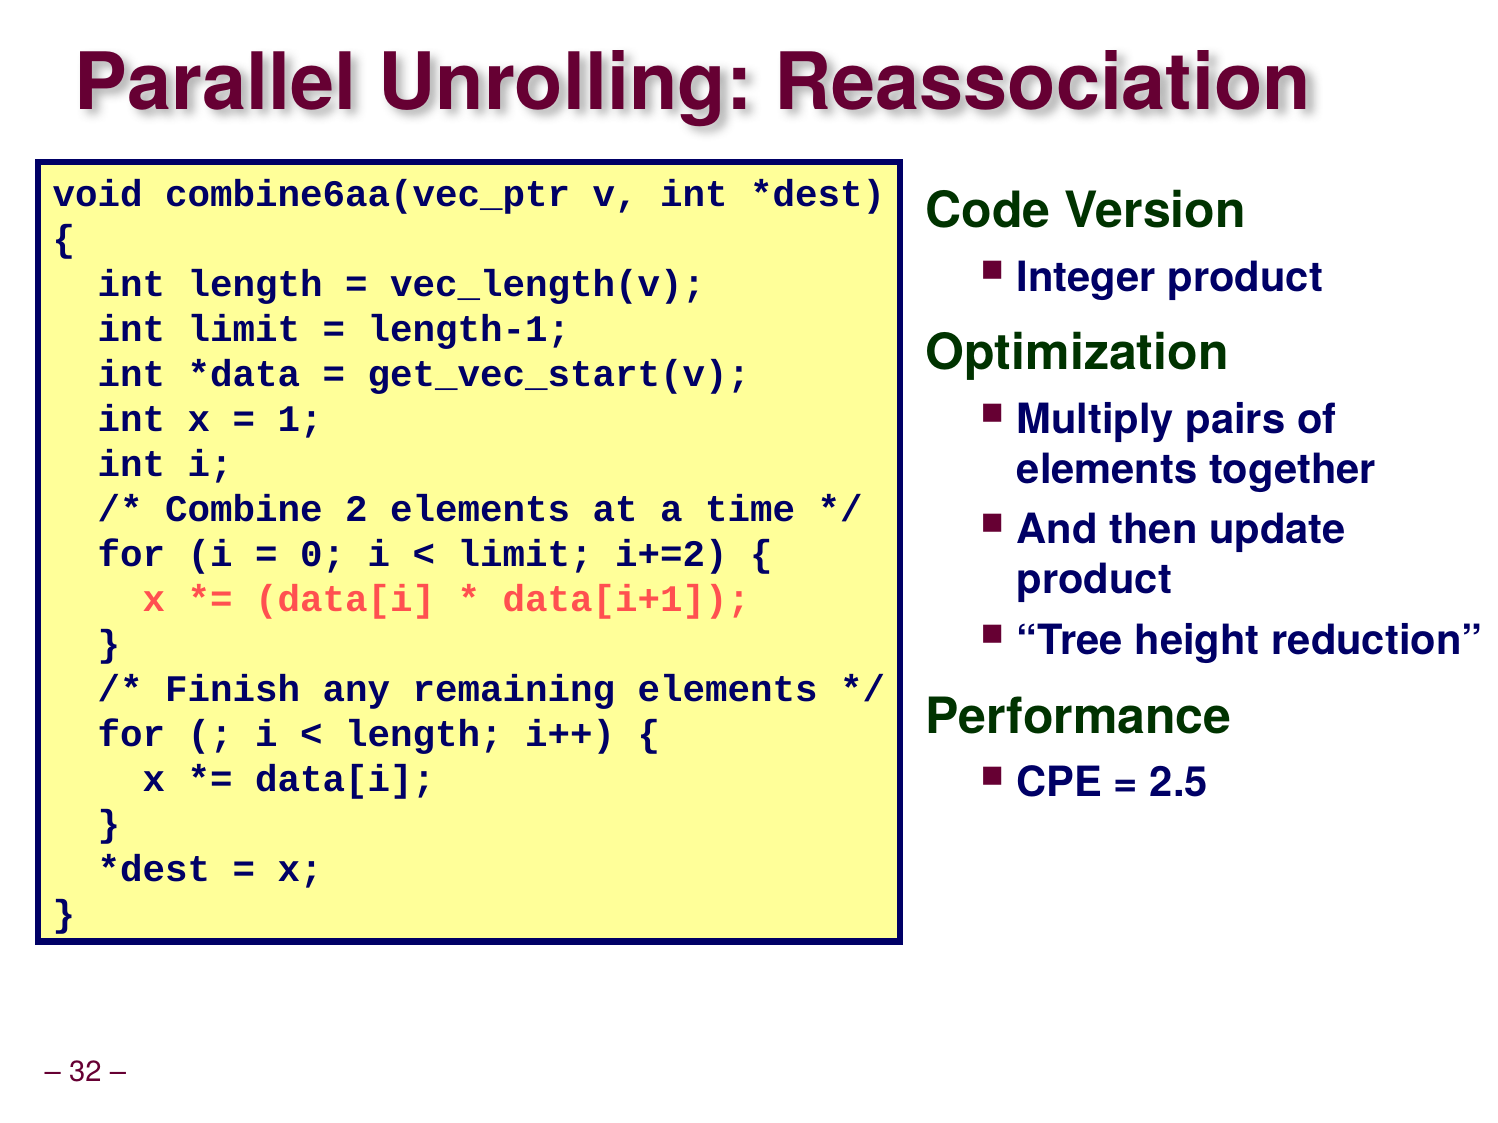

# Parallel Unrolling: Reassociation
void combine6aa(vec_ptr v, int *dest)
{
  int length = vec_length(v);
  int limit = length-1;
  int *data = get_vec_start(v);
  int x = 1;
  int i;
  /* Combine 2 elements at a time */
  for (i = 0; i < limit; i+=2) {
    x *= (data[i] * data[i+1]);
  }
  /* Finish any remaining elements */
  for (; i < length; i++) {
    x *= data[i];
  }
  *dest = x;
}
Code Version
Integer product
Optimization
Multiply pairs of elements together
And then update product
“Tree height reduction”
Performance
CPE = 2.5